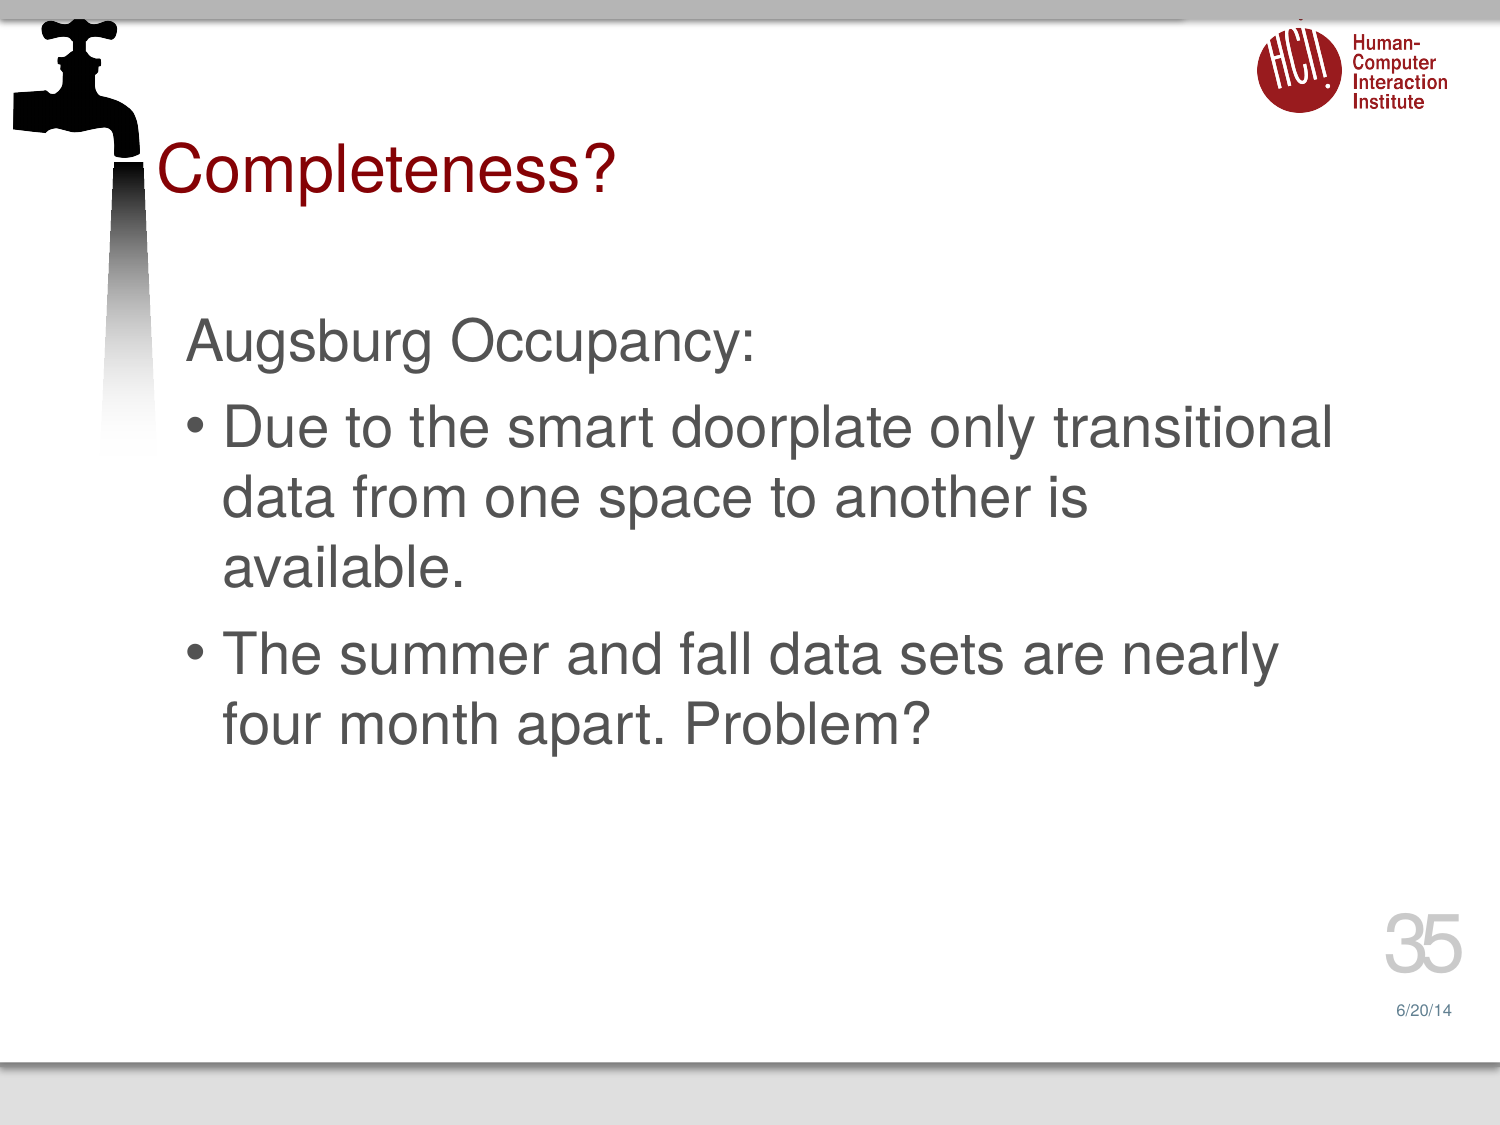

# Completeness?
Augsburg Occupancy:
Due to the smart doorplate only transitional data from one space to another is available.
The summer and fall data sets are nearly four month apart. Problem?

35
6/20/14